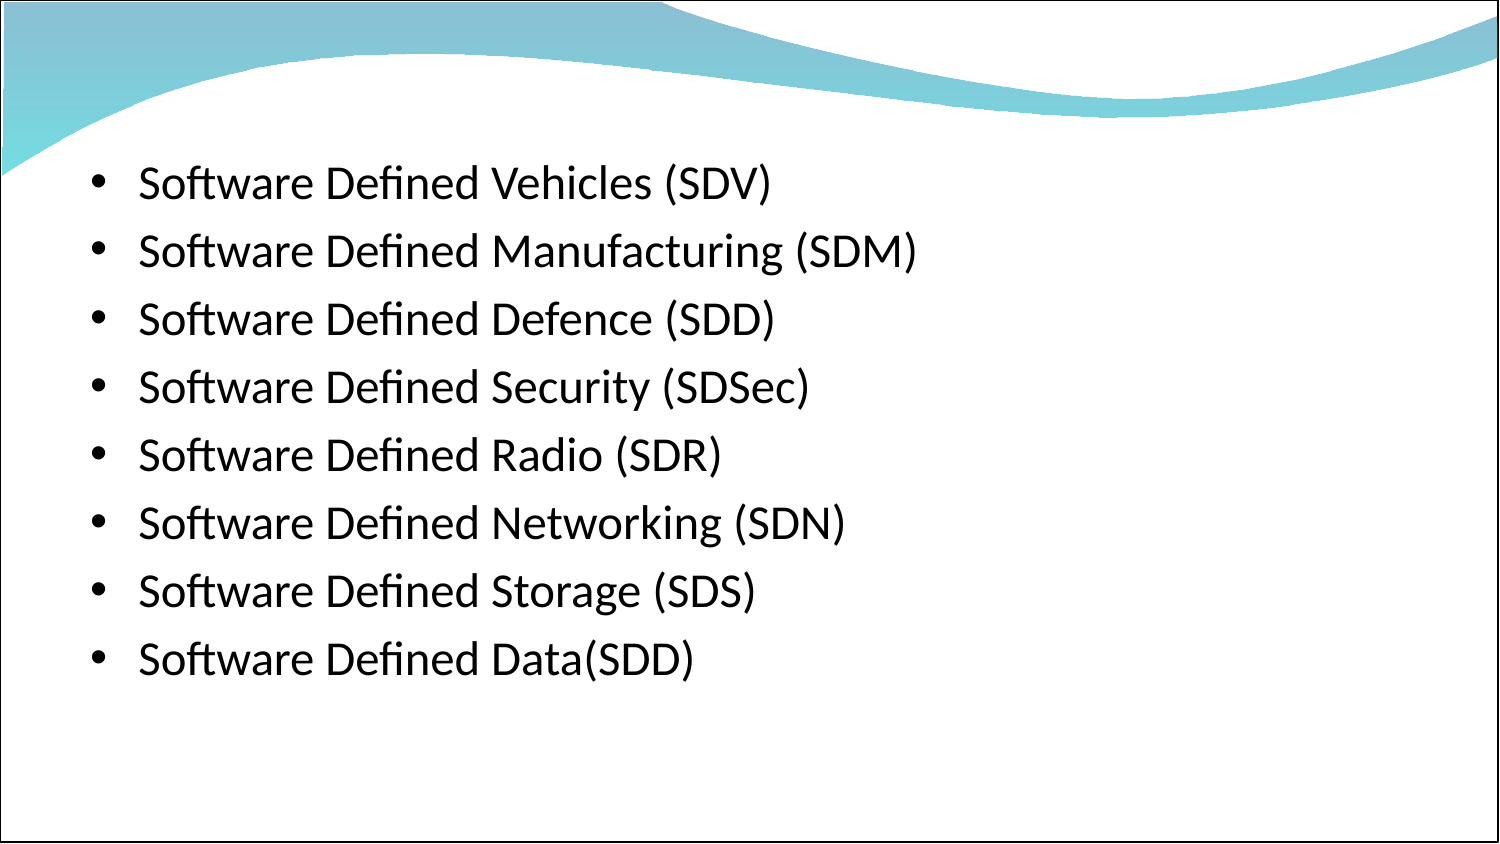

#
Software Defined Vehicles (SDV)
Software Defined Manufacturing (SDM)
Software Defined Defence (SDD)
Software Defined Security (SDSec)
Software Defined Radio (SDR)
Software Defined Networking (SDN)
Software Defined Storage (SDS)
Software Defined Data(SDD)